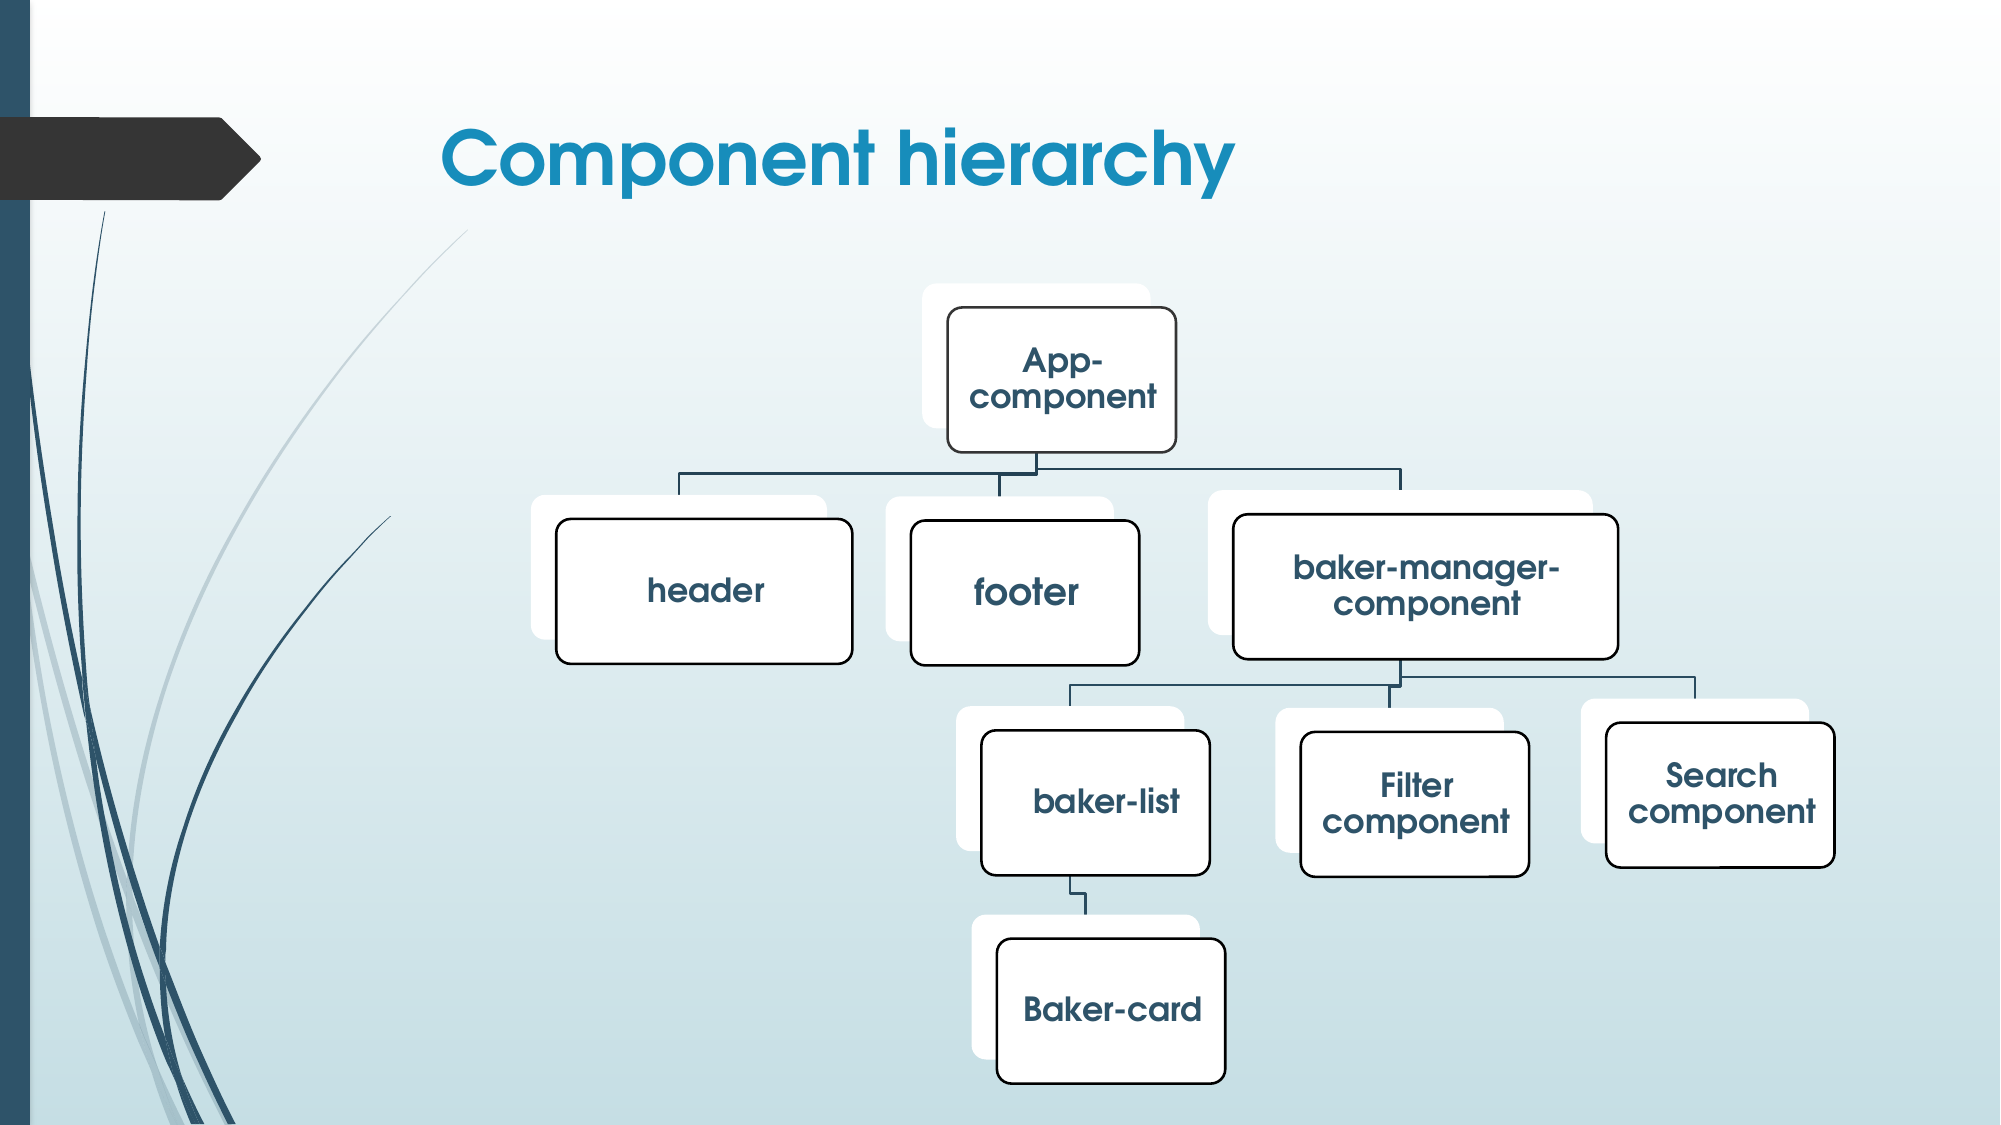

# Component hierarchy
App-component
baker-manager-component
Search component
Filter component
  baker-list
Baker-card
footer
header